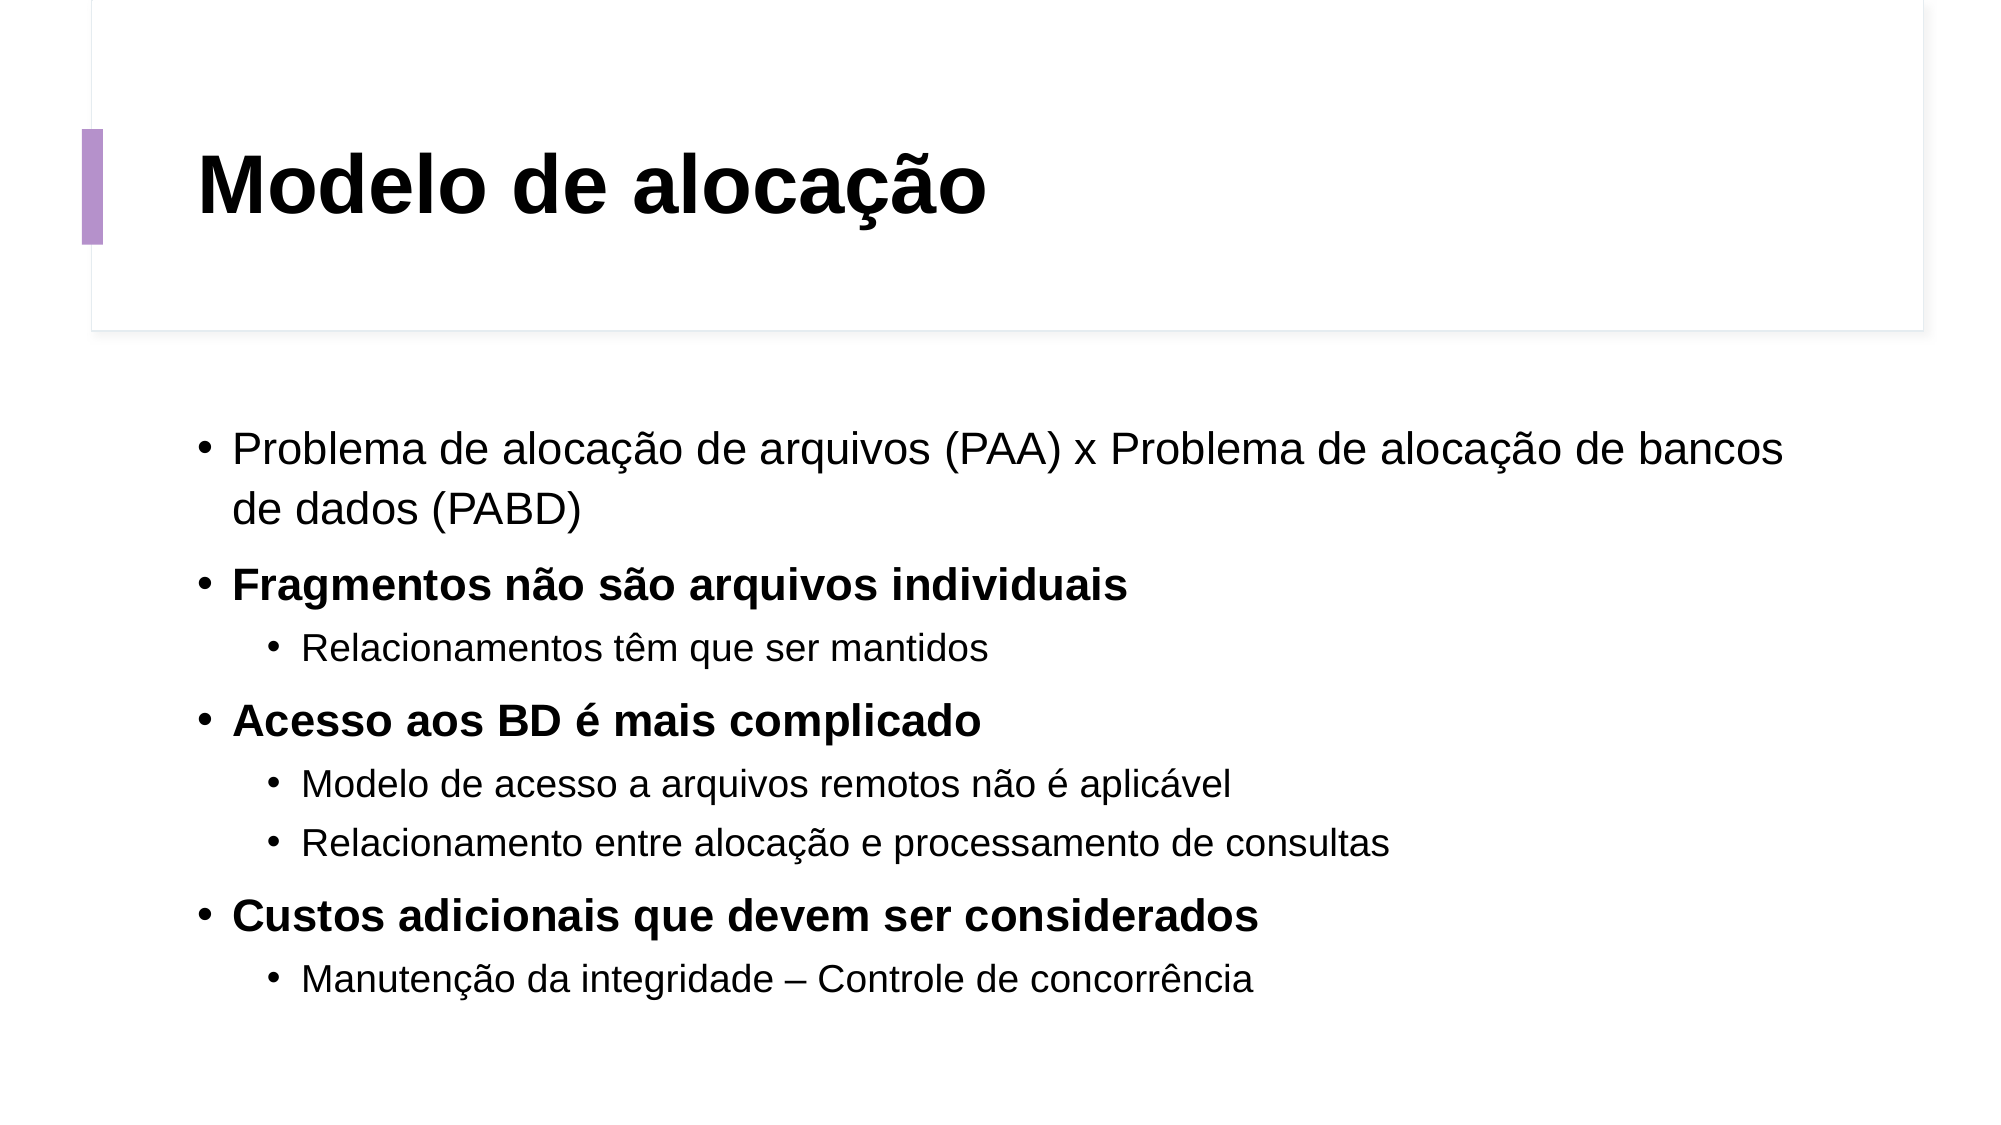

# Modelo de alocação
Problema de alocação de arquivos (PAA) x Problema de alocação de bancos de dados (PABD)
Fragmentos não são arquivos individuais
Relacionamentos têm que ser mantidos
Acesso aos BD é mais complicado
Modelo de acesso a arquivos remotos não é aplicável
Relacionamento entre alocação e processamento de consultas
Custos adicionais que devem ser considerados
Manutenção da integridade – Controle de concorrência